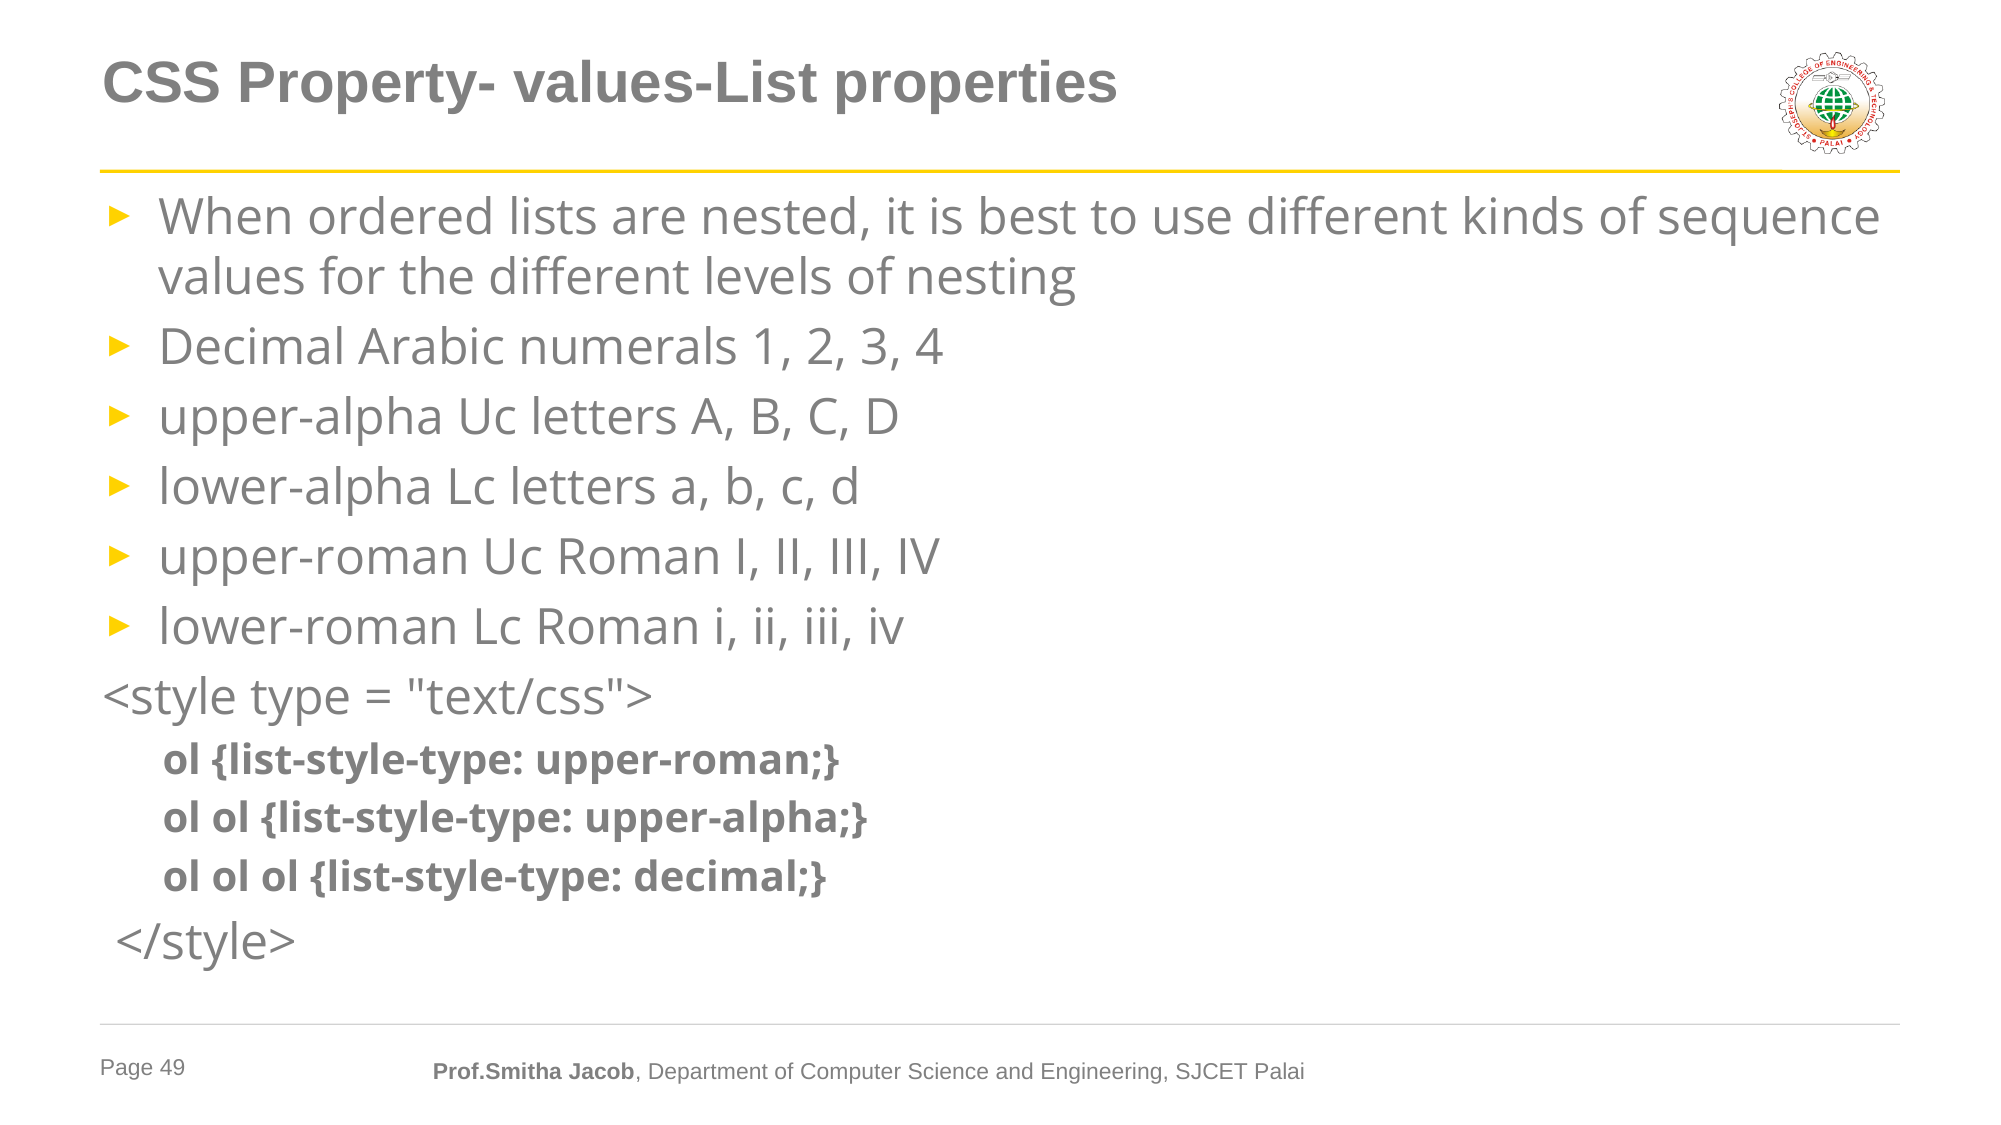

# CSS Property- values-List properties
When ordered lists are nested, it is best to use different kinds of sequence values for the different levels of nesting
Decimal Arabic numerals 1, 2, 3, 4
upper-alpha Uc letters A, B, C, D
lower-alpha Lc letters a, b, c, d
upper-roman Uc Roman I, II, III, IV
lower-roman Lc Roman i, ii, iii, iv
<style type = "text/css">
ol {list-style-type: upper-roman;}
ol ol {list-style-type: upper-alpha;}
ol ol ol {list-style-type: decimal;}
 </style>